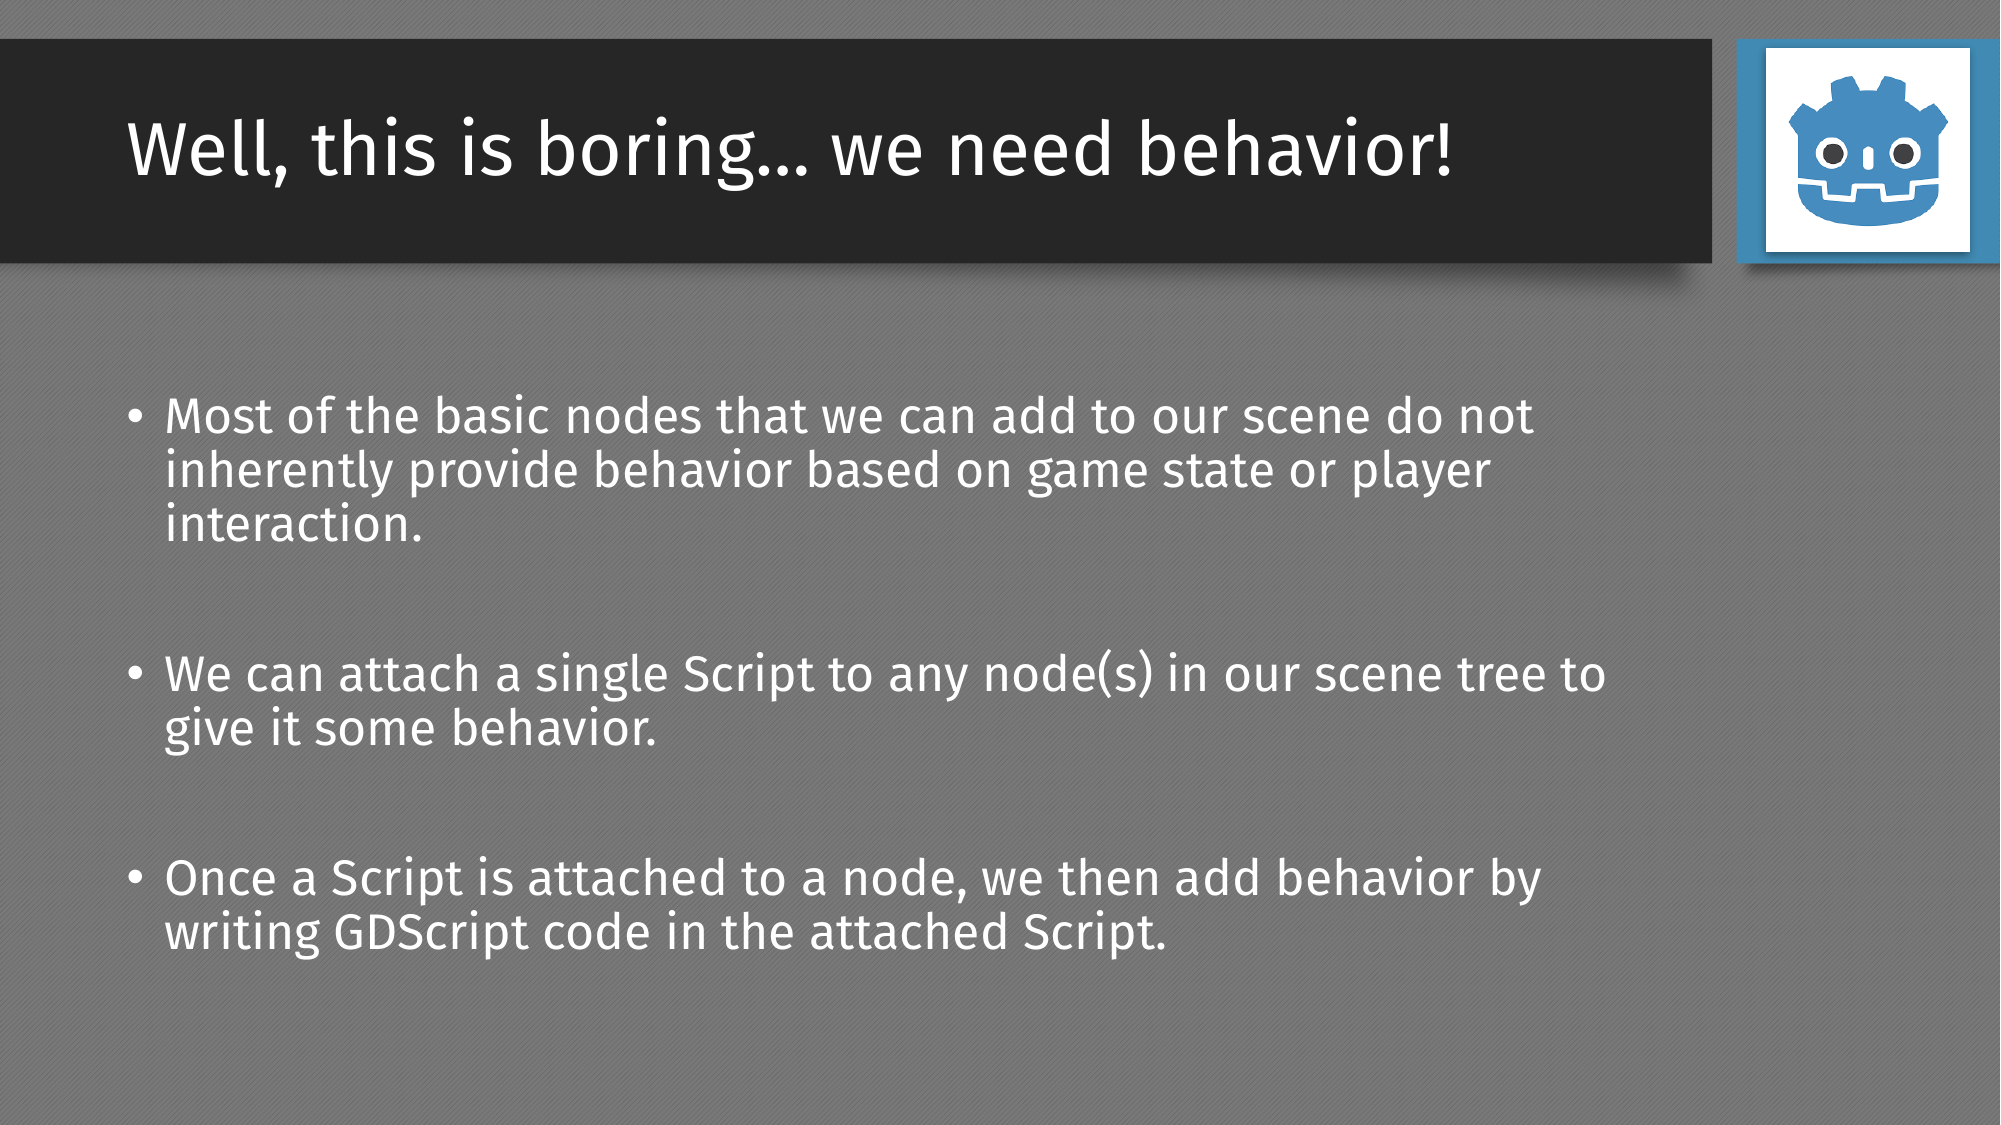

# Well, this is boring… we need behavior!
Most of the basic nodes that we can add to our scene do not inherently provide behavior based on game state or player interaction.

We can attach a single Script to any node(s) in our scene tree to give it some behavior.

Once a Script is attached to a node, we then add behavior by writing GDScript code in the attached Script.